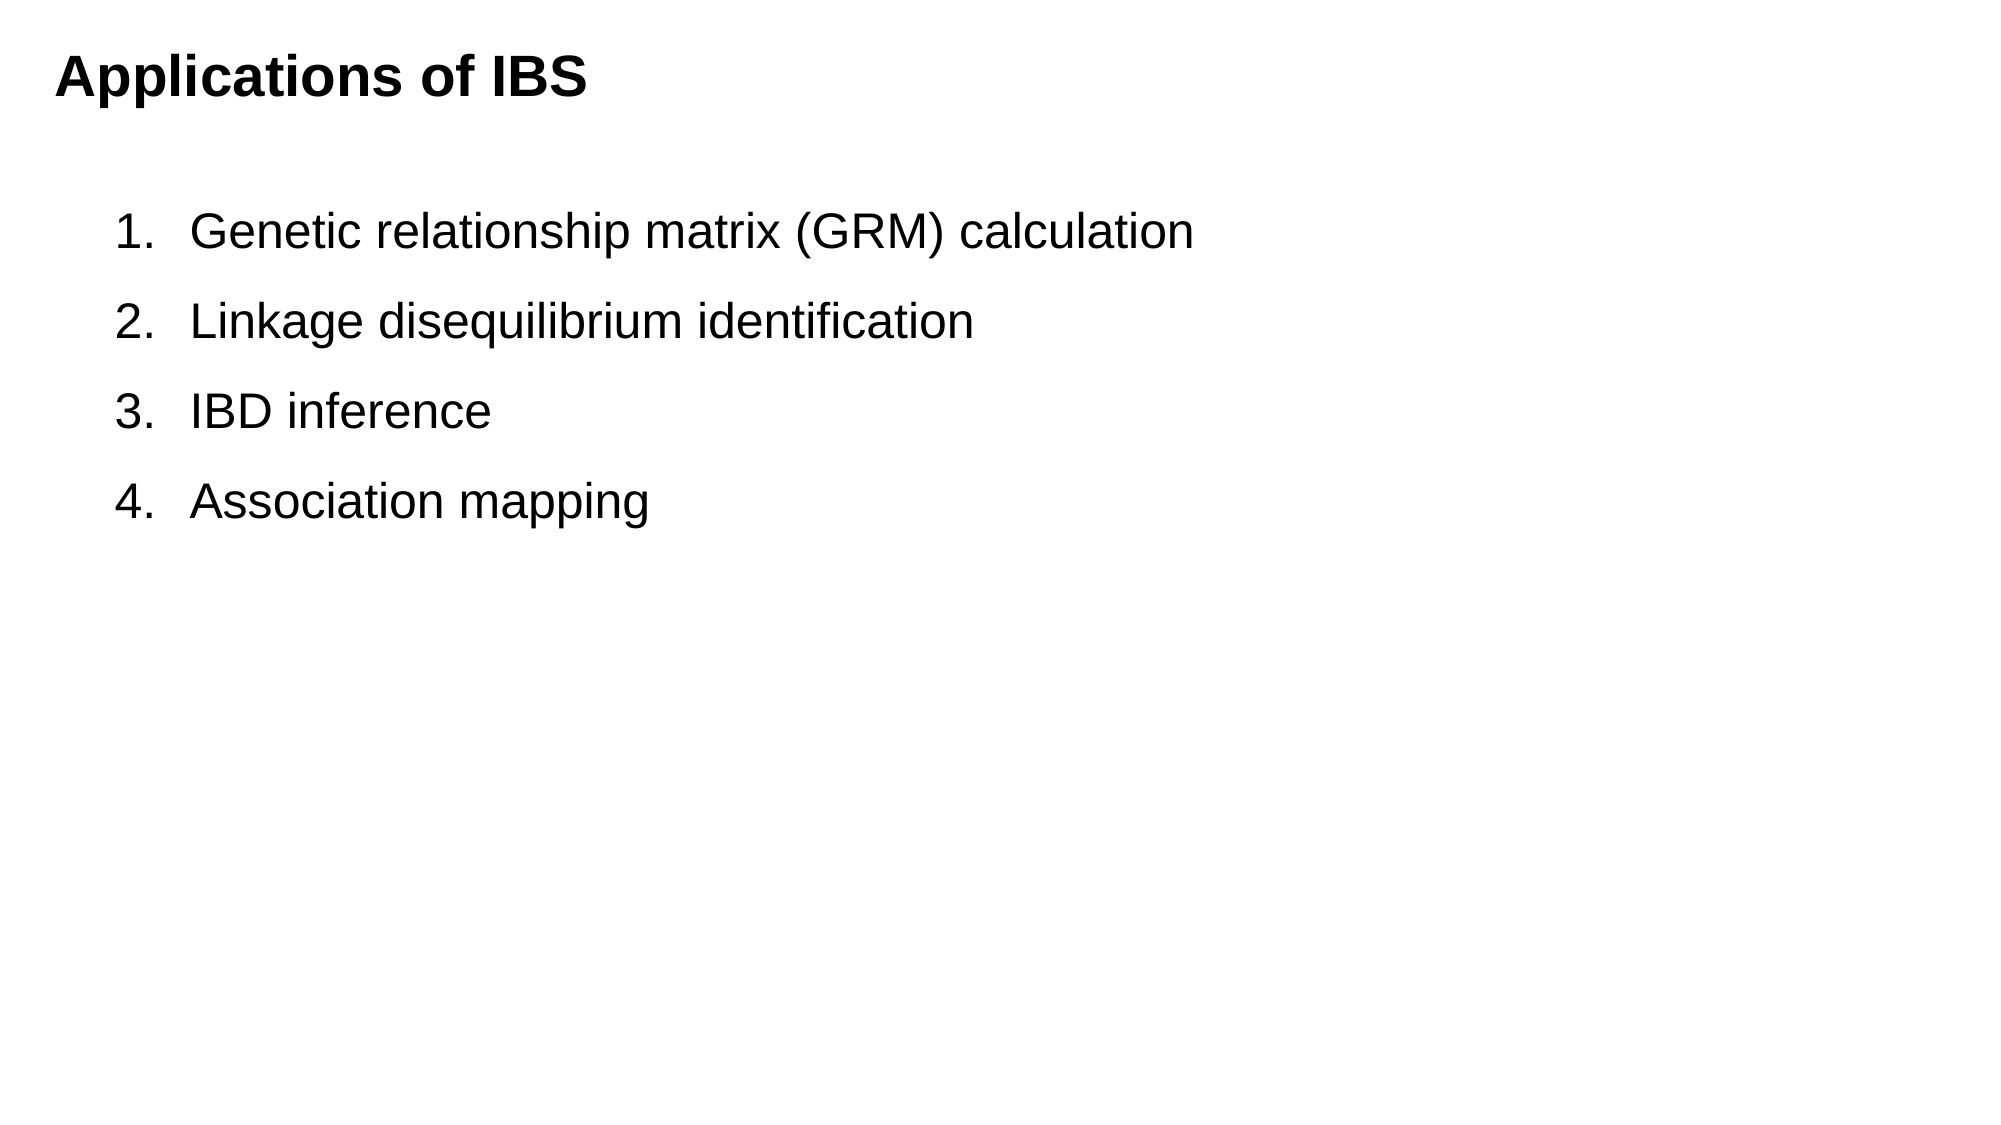

Applications of IBS
Genetic relationship matrix (GRM) calculation
Linkage disequilibrium identification
IBD inference
Association mapping